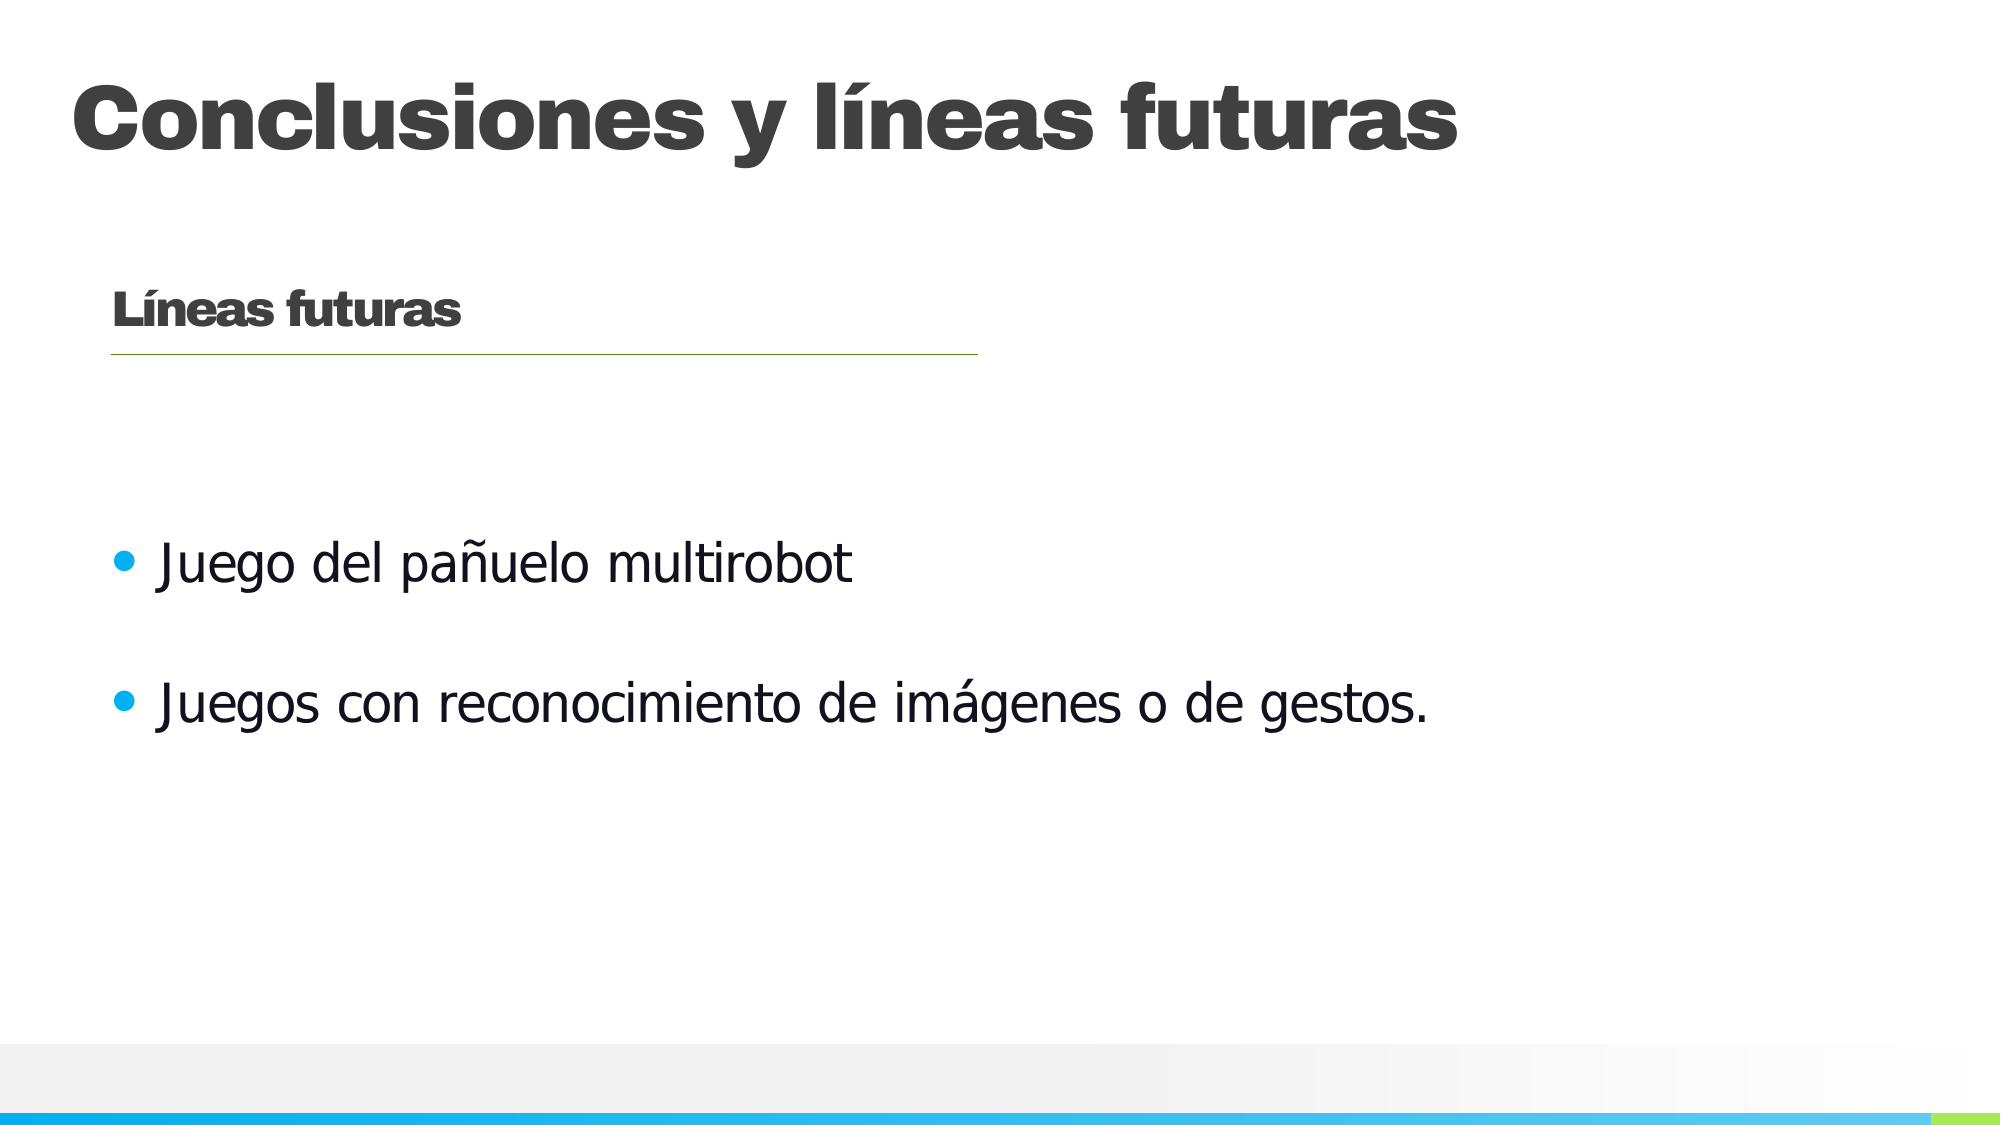

# Conclusiones y líneas futuras
Líneas futuras
Juego del pañuelo multirobot
Juegos con reconocimiento de imágenes o de gestos.